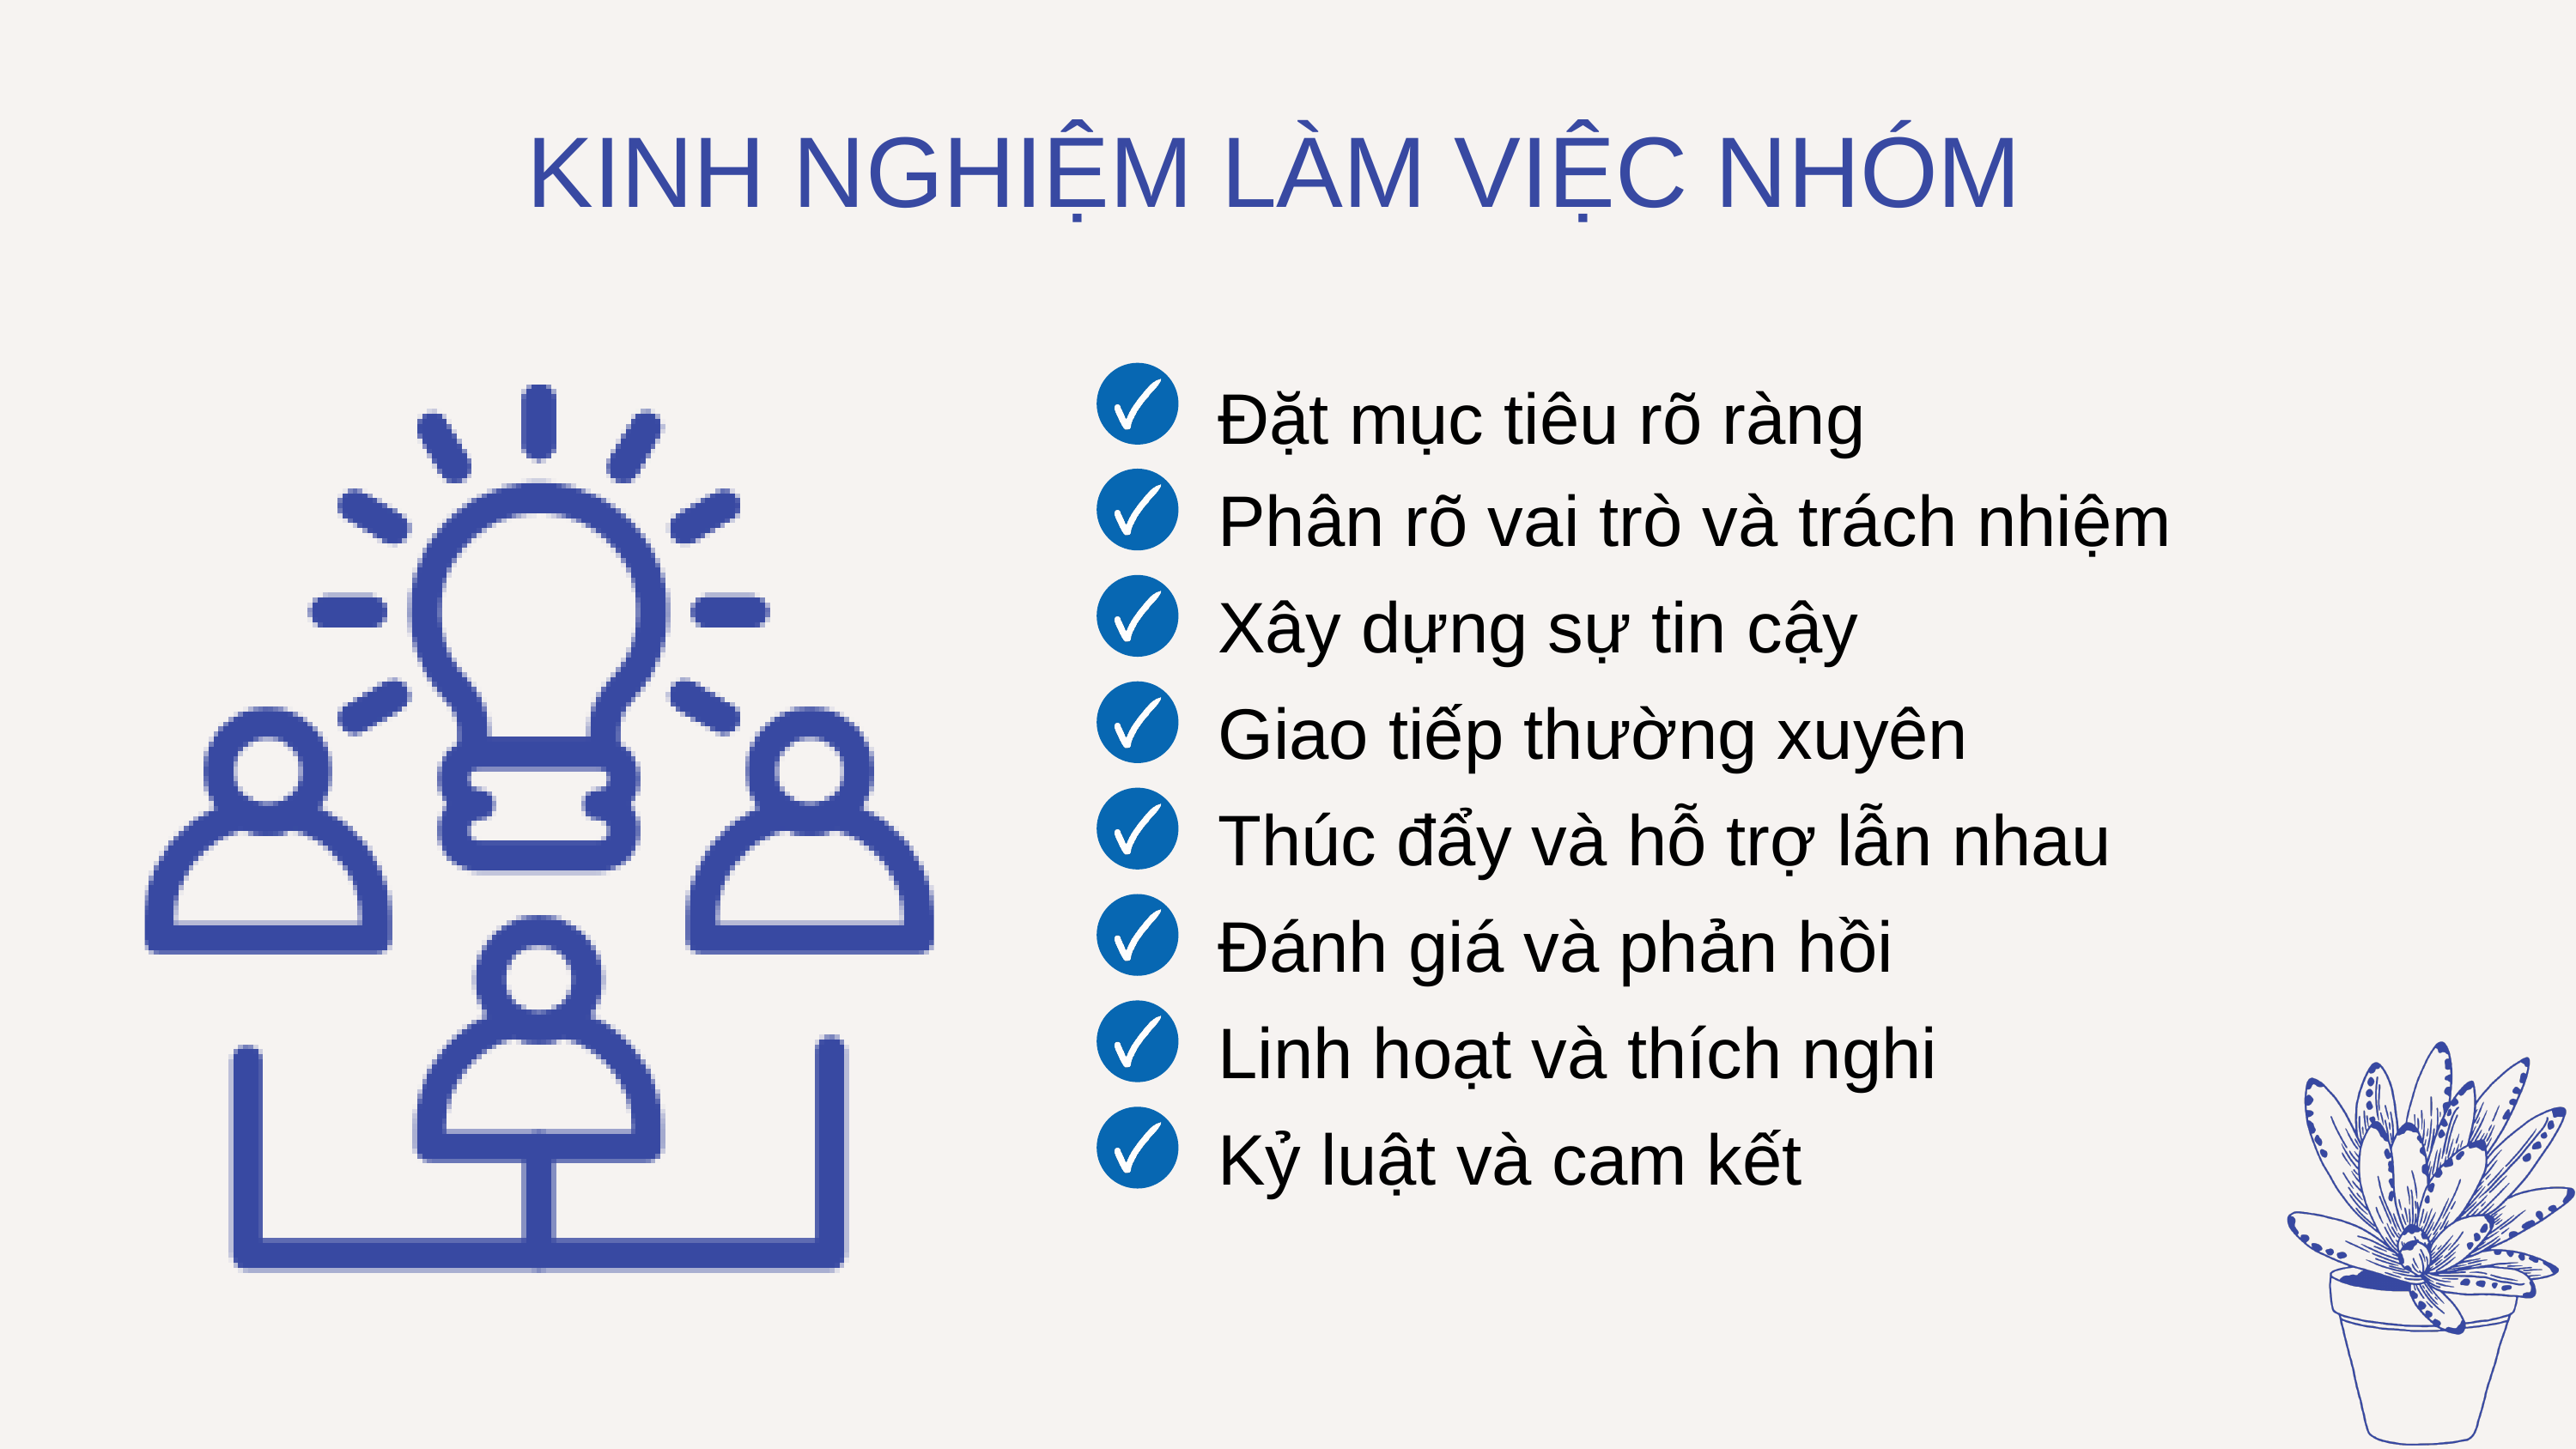

KINH NGHIỆM LÀM VIỆC NHÓM

Đặt mục tiêu rõ ràng

Phân rõ vai trò và trách nhiệm

Xây dựng sự tin cậy

Giao tiếp thường xuyên

Thúc đẩy và hỗ trợ lẫn nhau

Đánh giá và phản hồi

Linh hoạt và thích nghi

Kỷ luật và cam kết